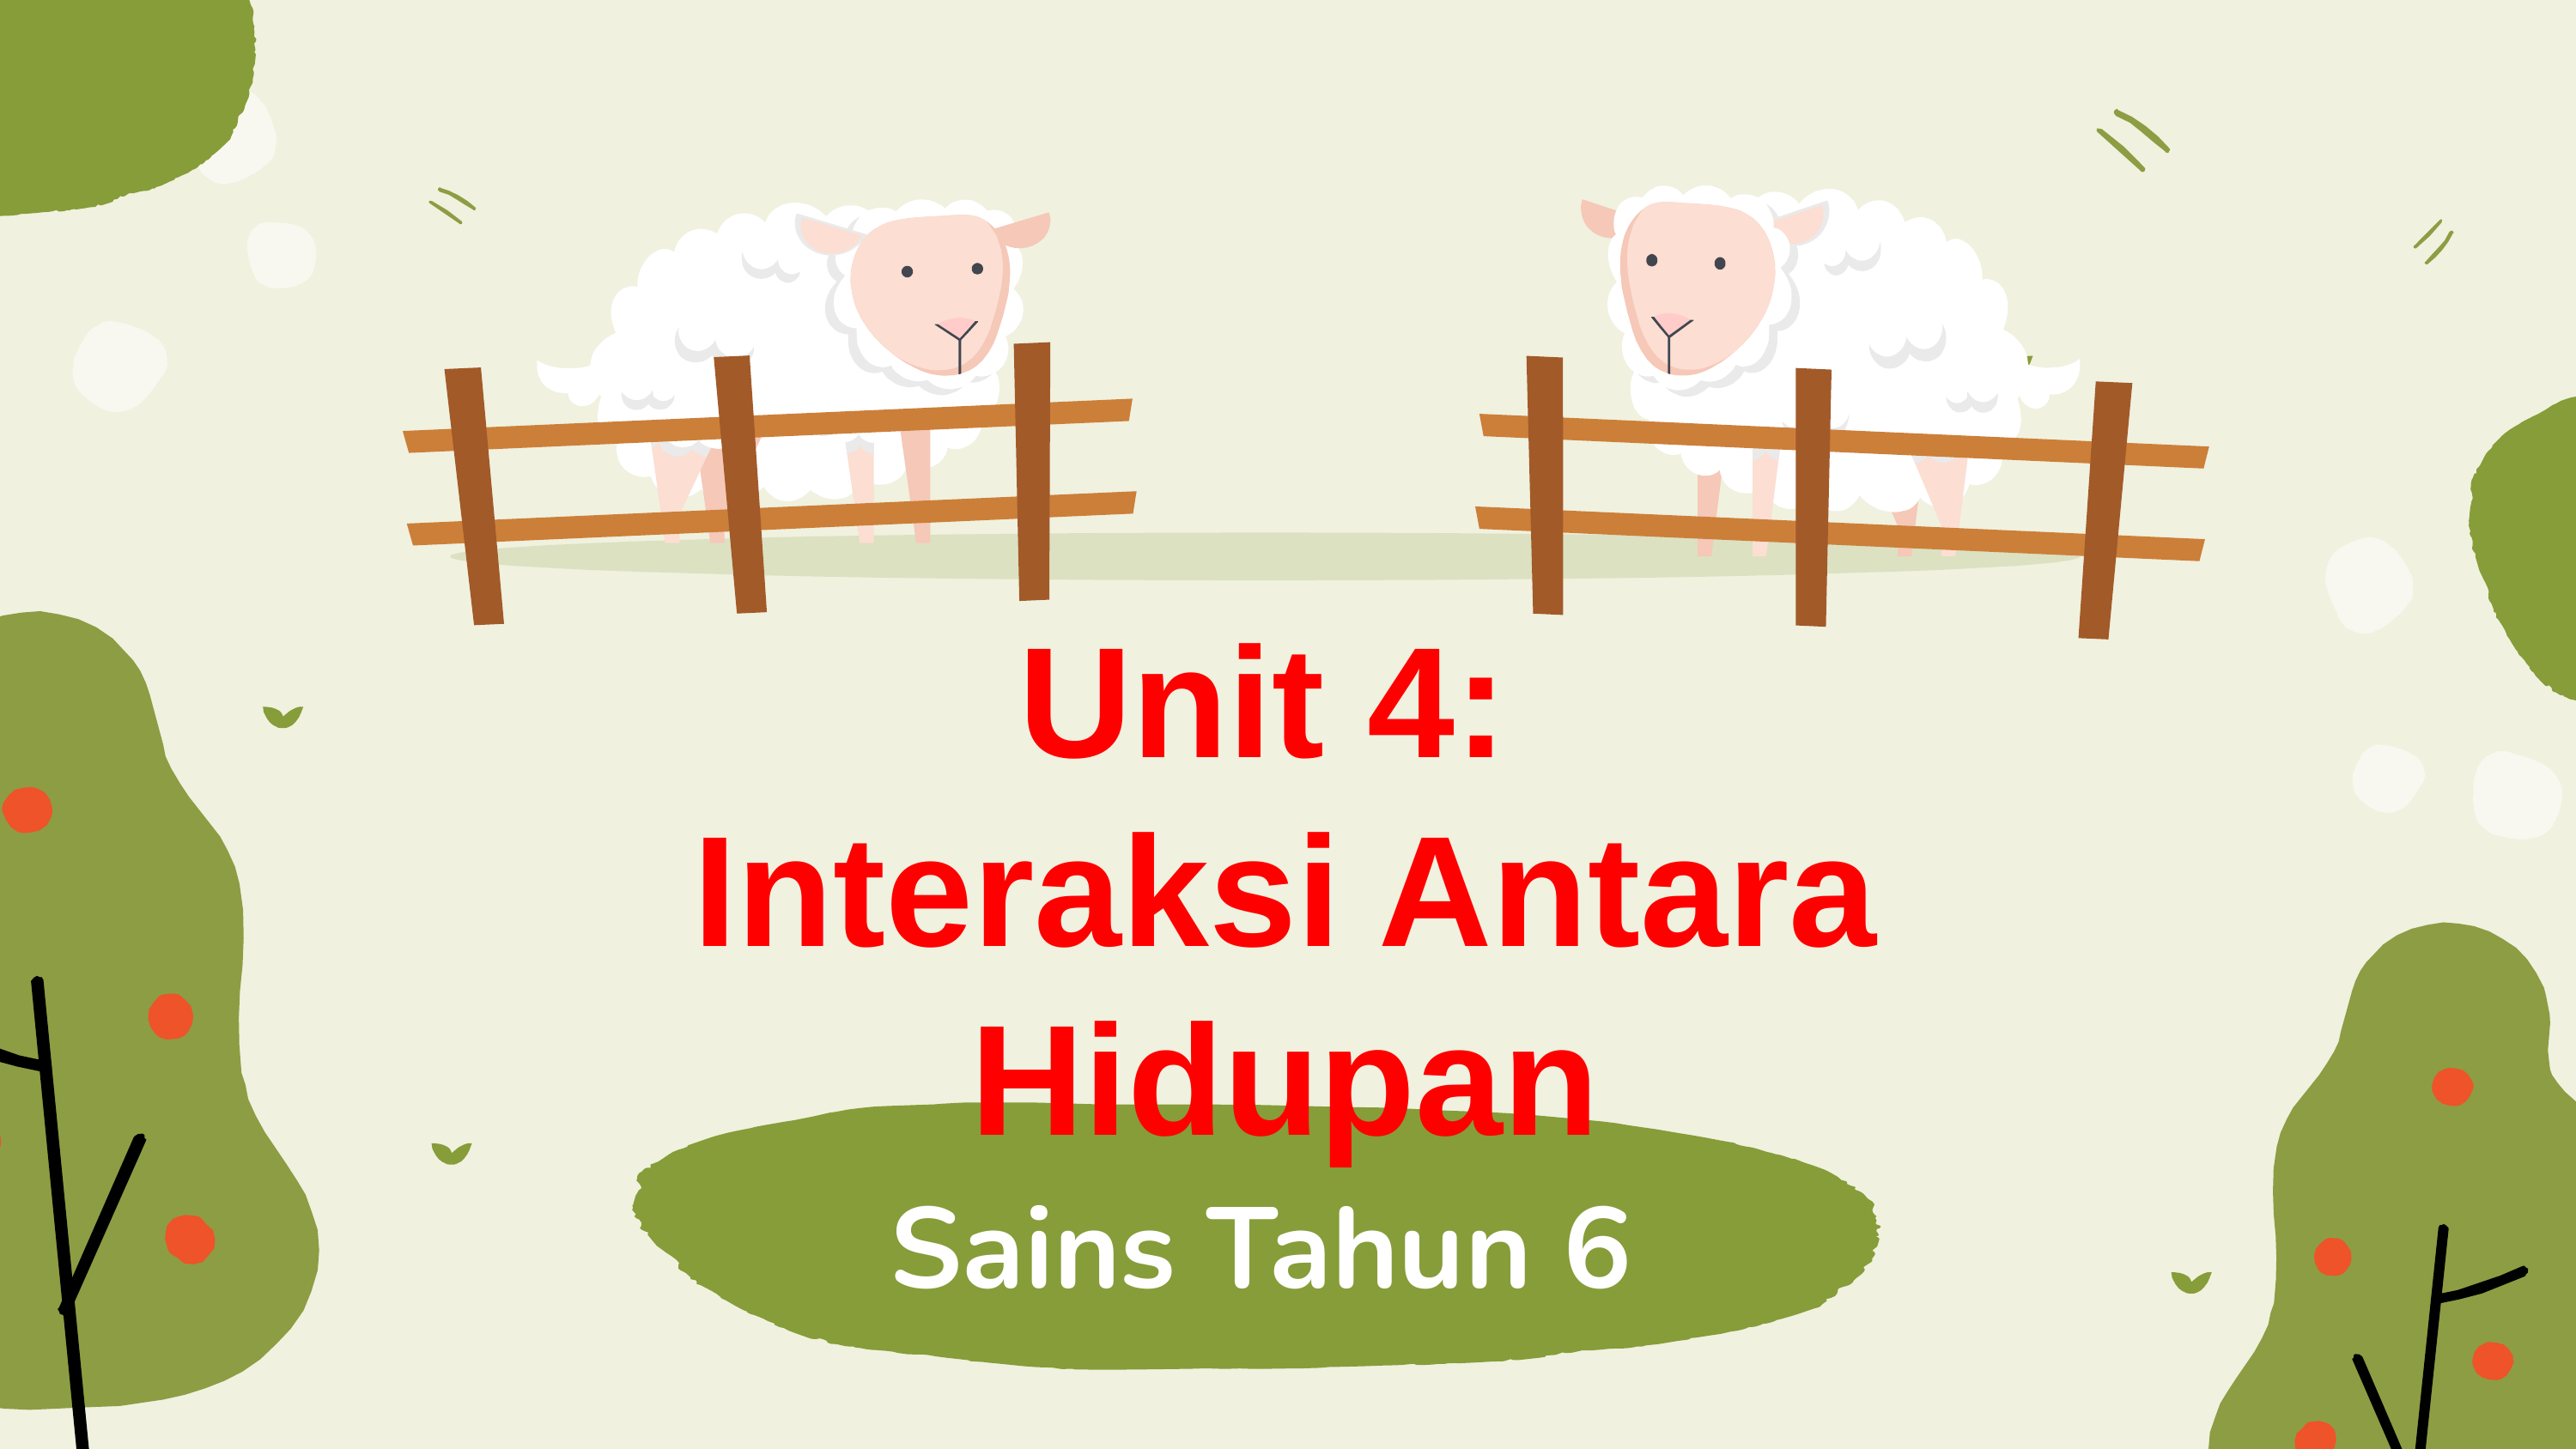

# Unit 4: Interaksi Antara Hidupan

Sains Tahun 6